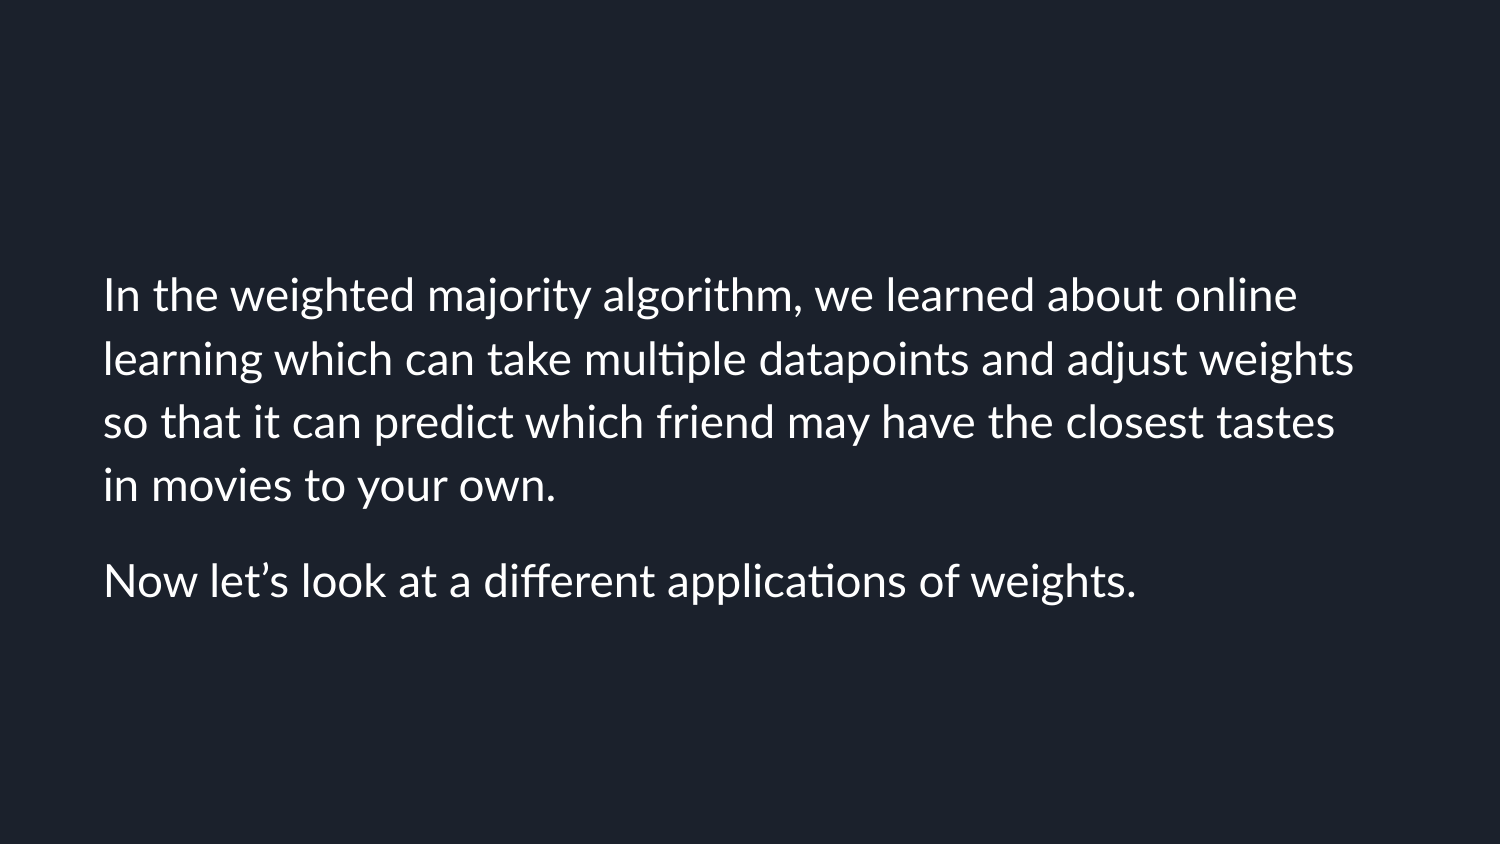

Selling your idea
In the weighted majority algorithm, we learned about online learning which can take multiple datapoints and adjust weights so that it can predict which friend may have the closest tastes in movies to your own.
Now let’s look at a different applications of weights.